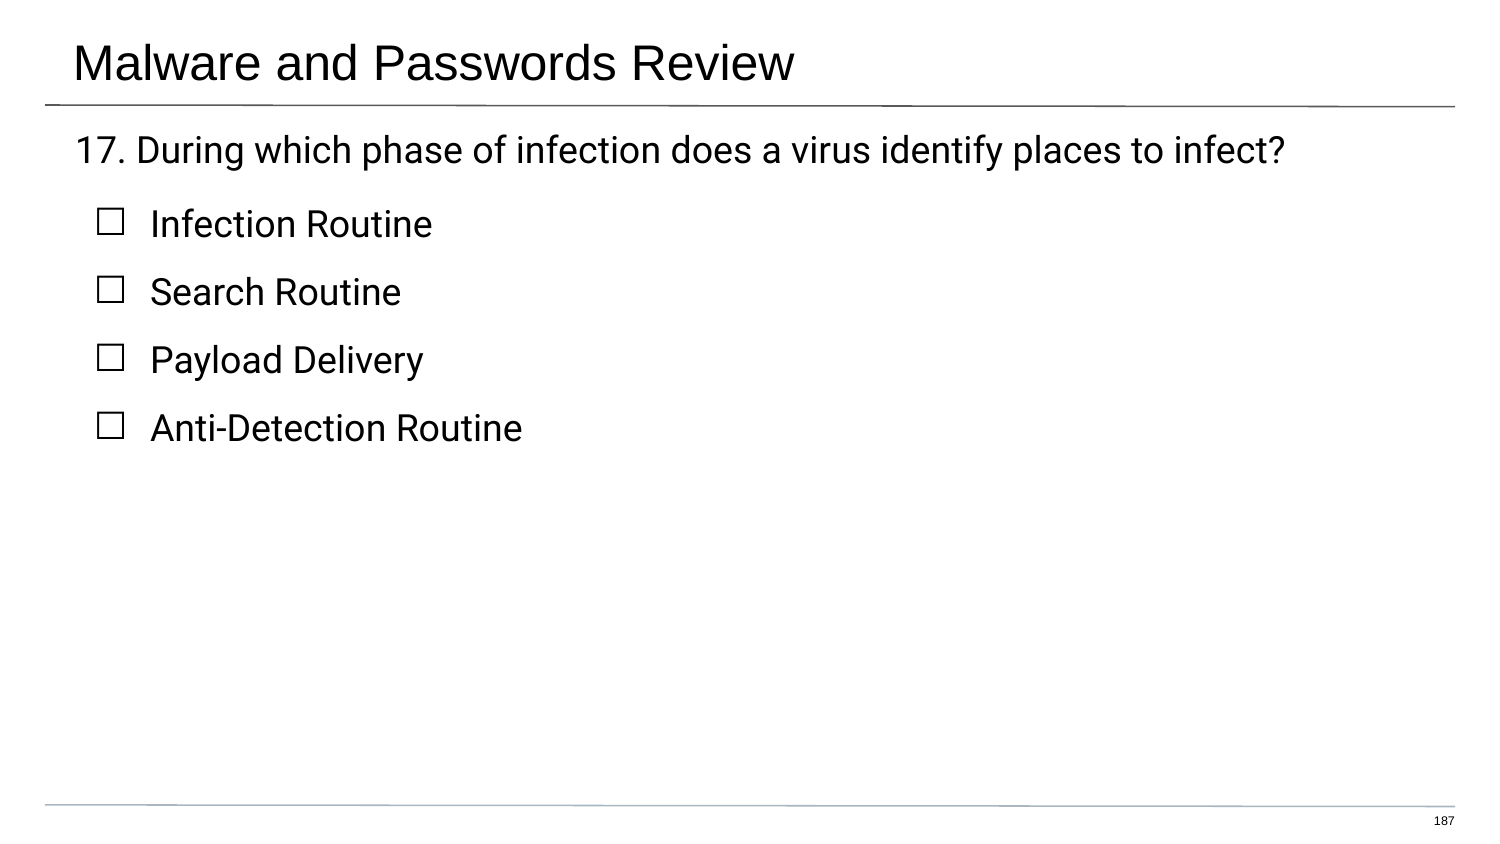

# Malware and Passwords Review
17. During which phase of infection does a virus identify places to infect?

Infection Routine
Search Routine
Payload Delivery
Anti-Detection Routine

187